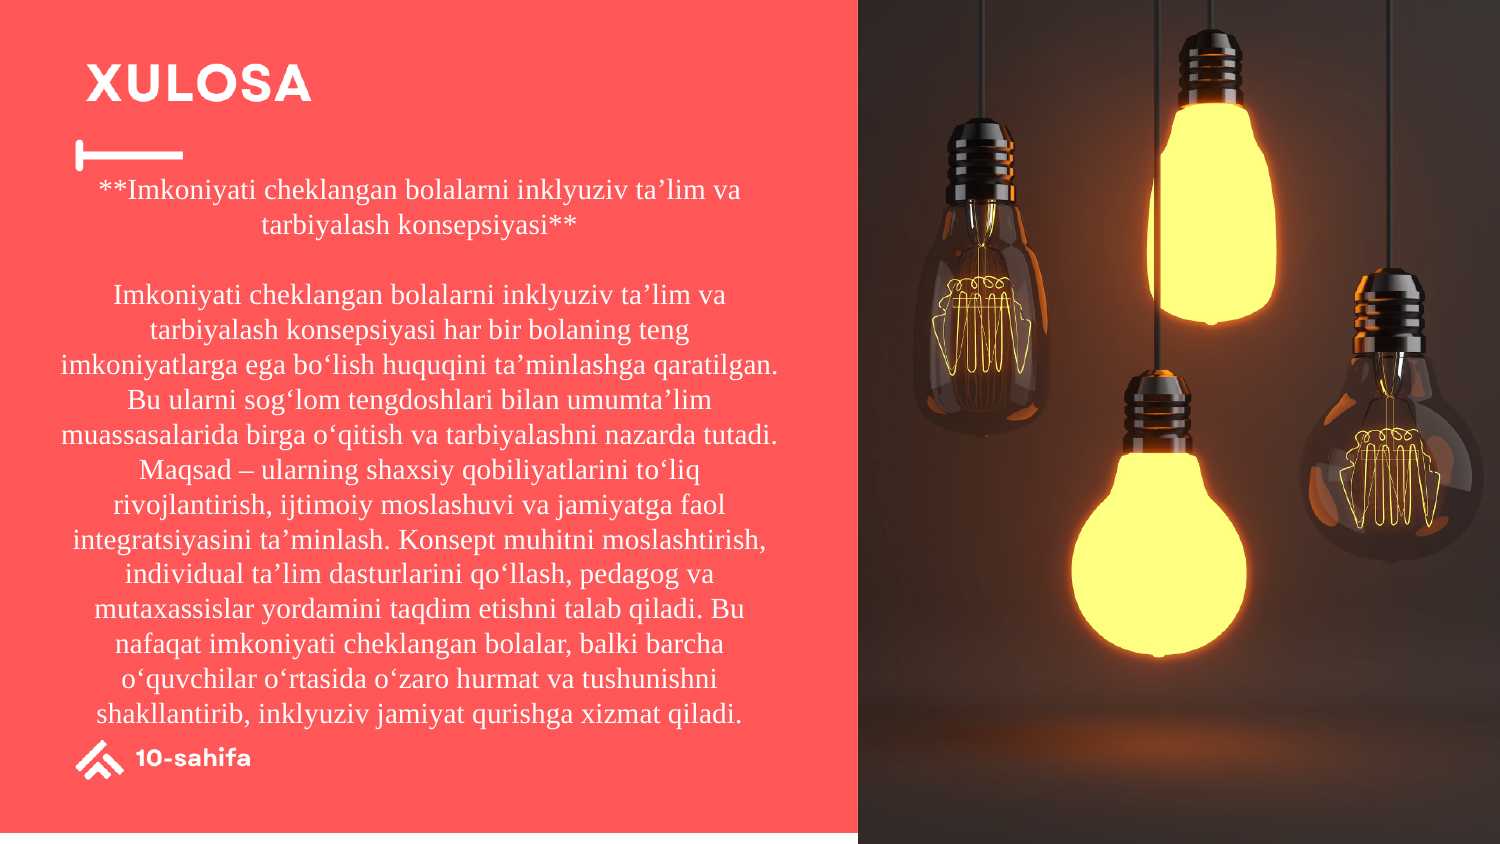

**Imkoniyati cheklangan bolalarni inklyuziv taʼlim va tarbiyalash konsepsiyasi**

Imkoniyati cheklangan bolalarni inklyuziv taʼlim va tarbiyalash konsepsiyasi har bir bolaning teng imkoniyatlarga ega boʻlish huquqini taʼminlashga qaratilgan. Bu ularni sogʻlom tengdoshlari bilan umumtaʼlim muassasalarida birga oʻqitish va tarbiyalashni nazarda tutadi. Maqsad – ularning shaxsiy qobiliyatlarini toʻliq rivojlantirish, ijtimoiy moslashuvi va jamiyatga faol integratsiyasini taʼminlash. Konsept muhitni moslashtirish, individual taʼlim dasturlarini qoʻllash, pedagog va mutaxassislar yordamini taqdim etishni talab qiladi. Bu nafaqat imkoniyati cheklangan bolalar, balki barcha oʻquvchilar oʻrtasida oʻzaro hurmat va tushunishni shakllantirib, inklyuziv jamiyat qurishga xizmat qiladi.